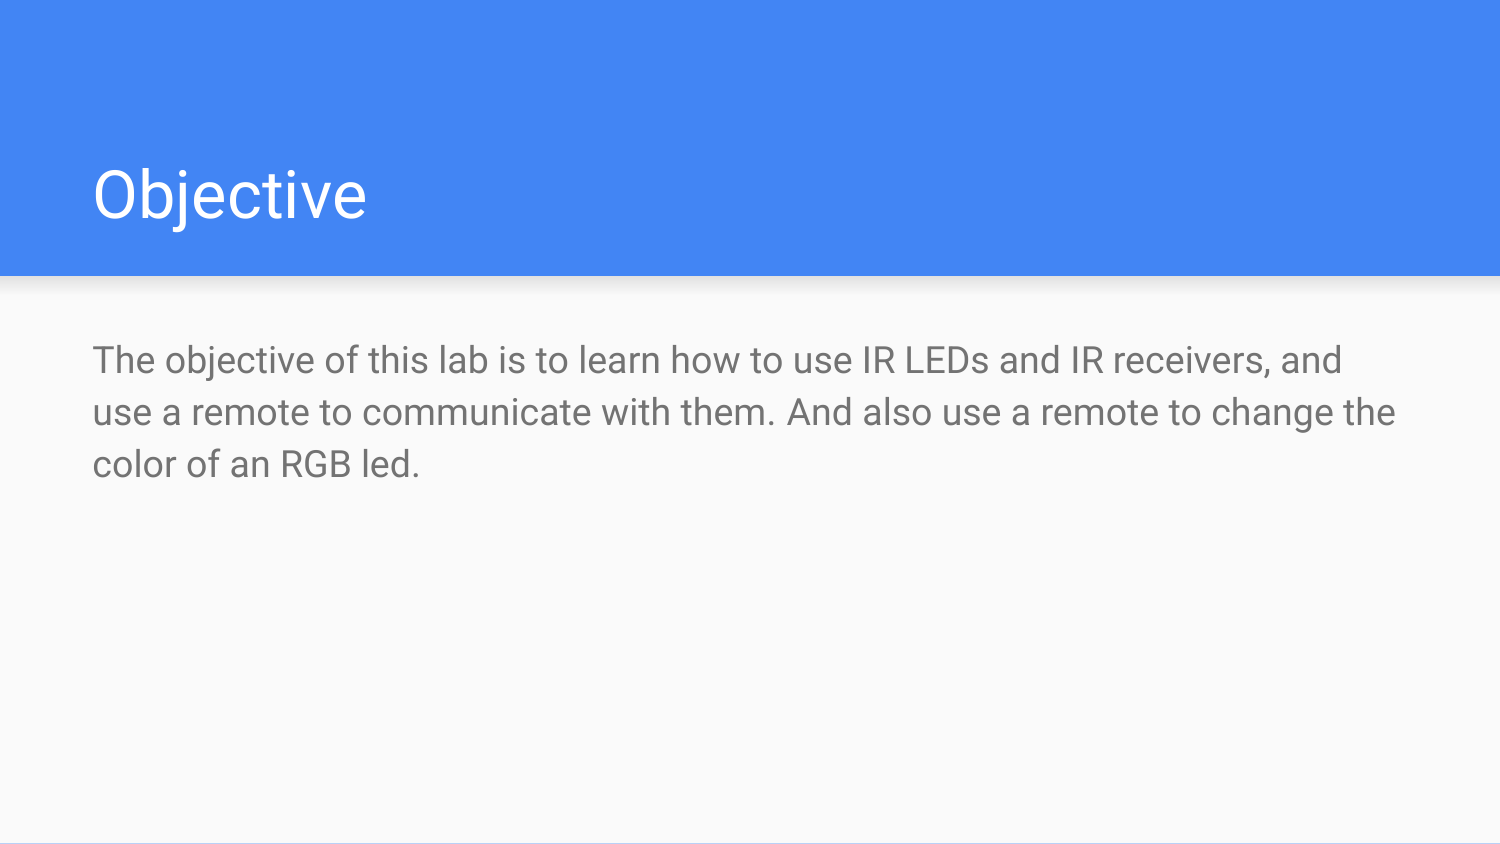

# Objective
The objective of this lab is to learn how to use IR LEDs and IR receivers, and use a remote to communicate with them. And also use a remote to change the color of an RGB led.